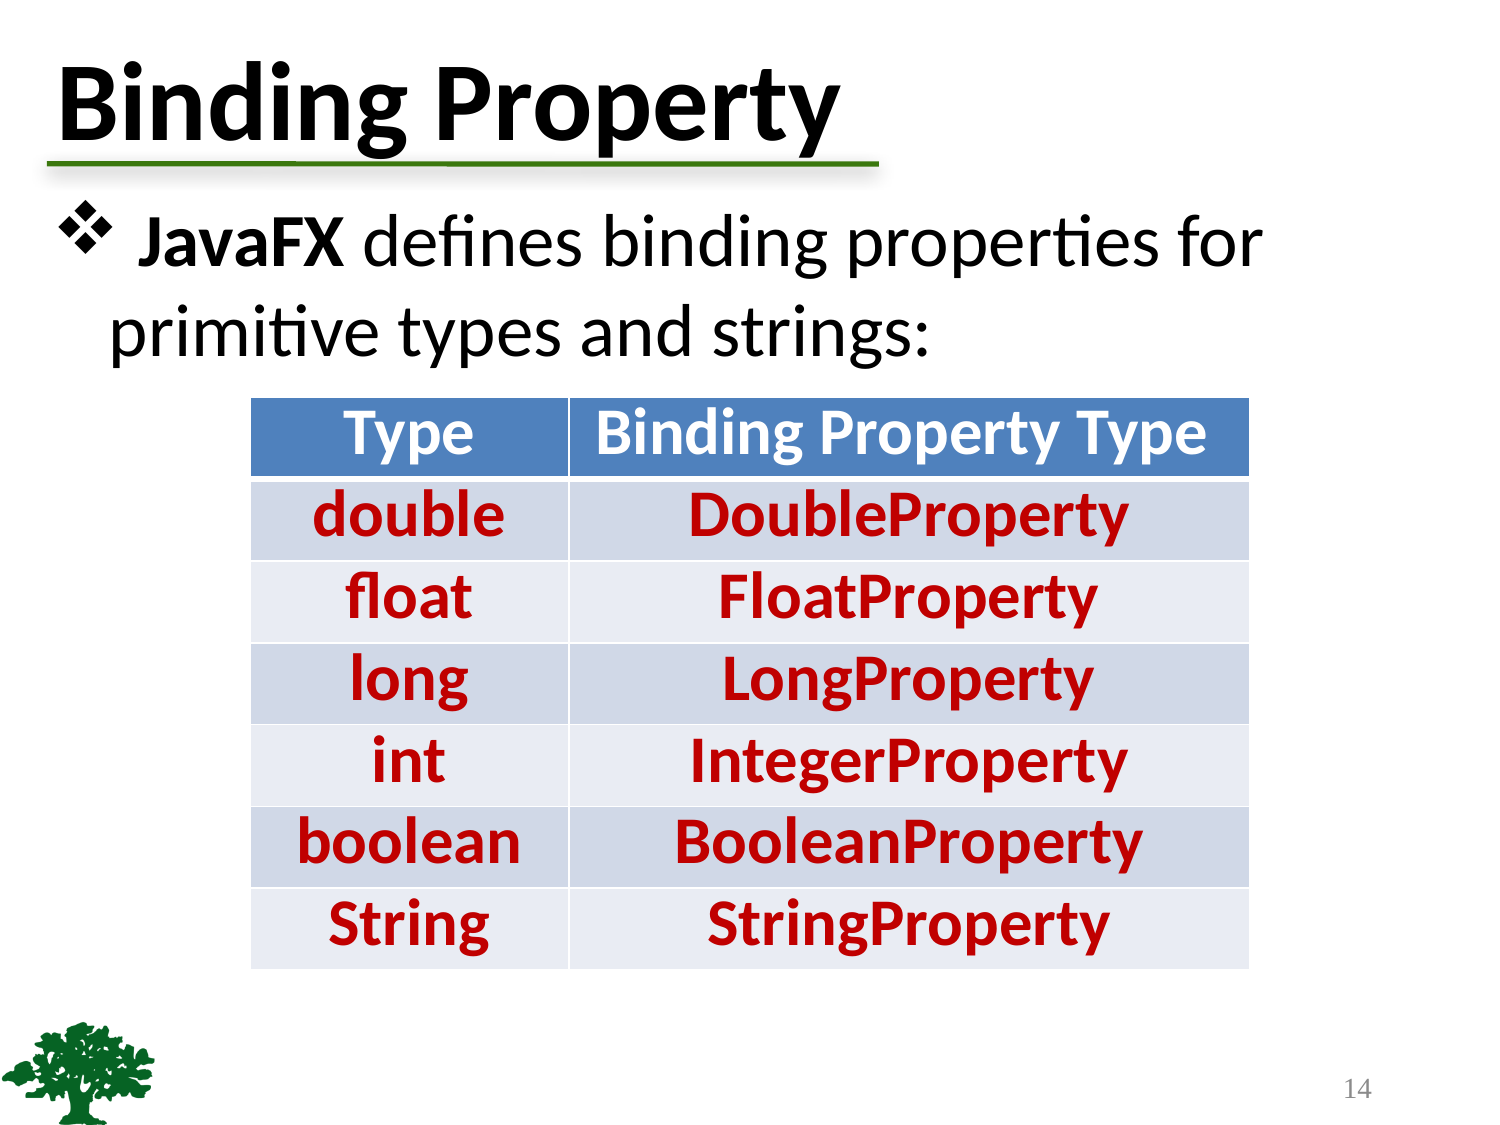

# Binding Property
 JavaFX defines binding properties for primitive types and strings:
| Type | Binding Property Type |
| --- | --- |
| double | DoubleProperty |
| float | FloatProperty |
| long | LongProperty |
| int | IntegerProperty |
| boolean | BooleanProperty |
| String | StringProperty |
14